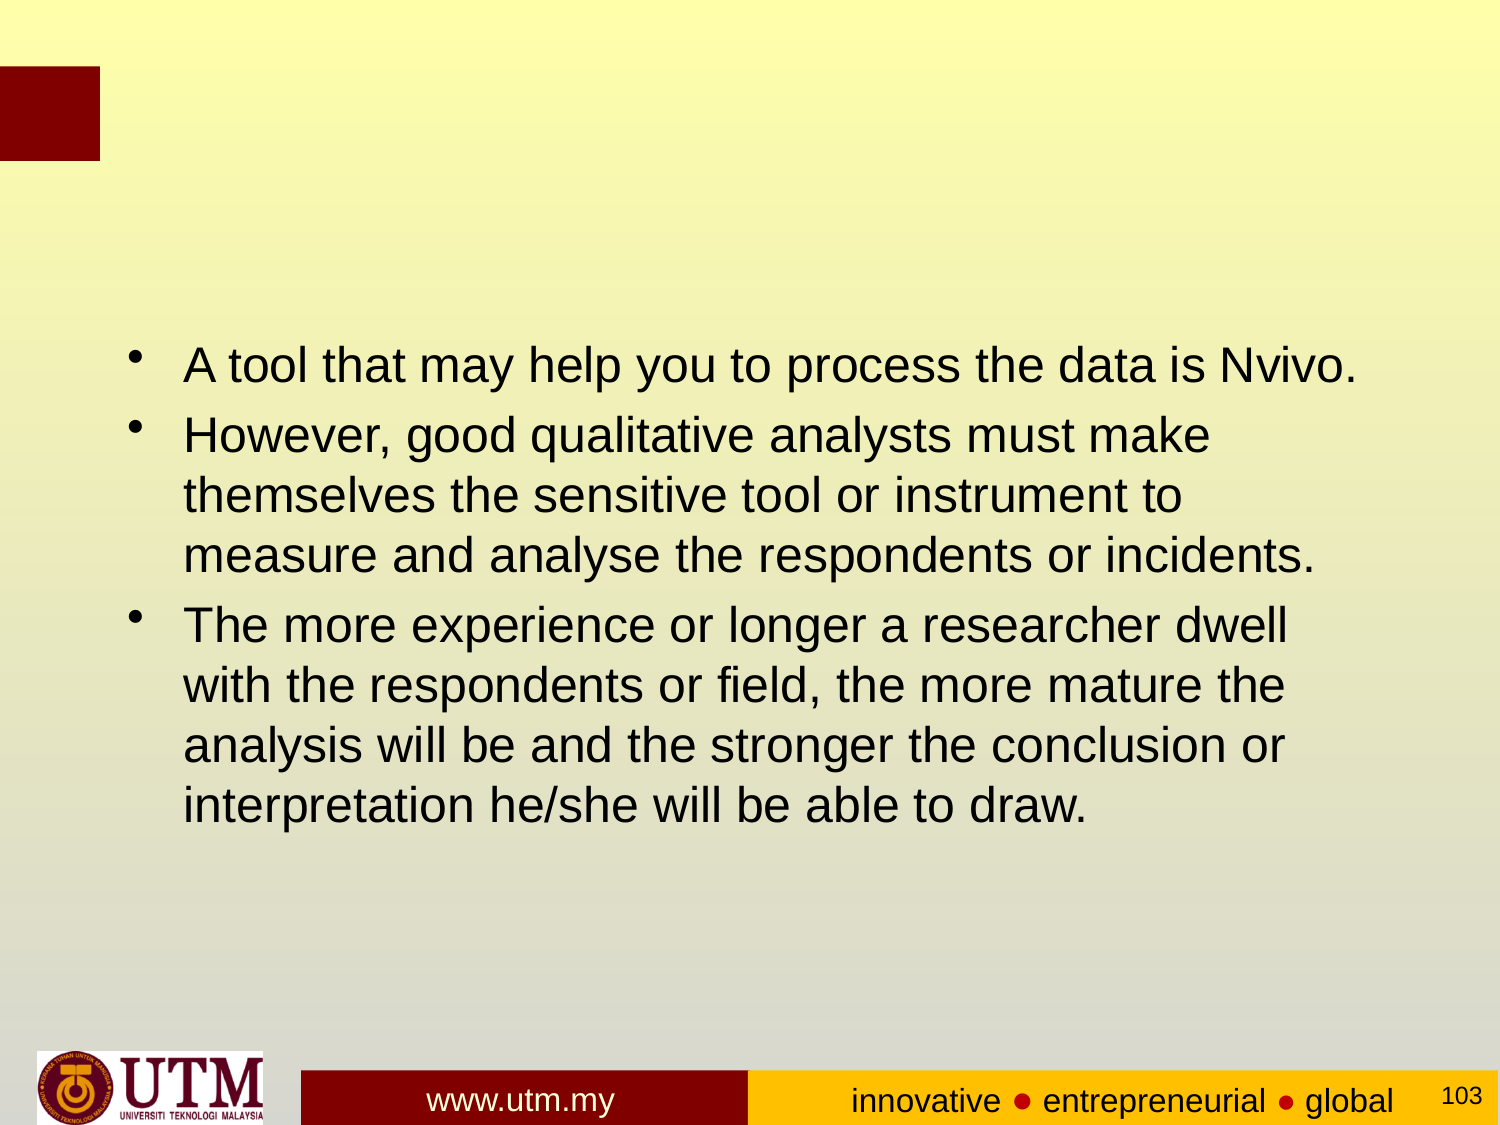

#
A tool that may help you to process the data is Nvivo.
However, good qualitative analysts must make themselves the sensitive tool or instrument to measure and analyse the respondents or incidents.
The more experience or longer a researcher dwell with the respondents or field, the more mature the analysis will be and the stronger the conclusion or interpretation he/she will be able to draw.